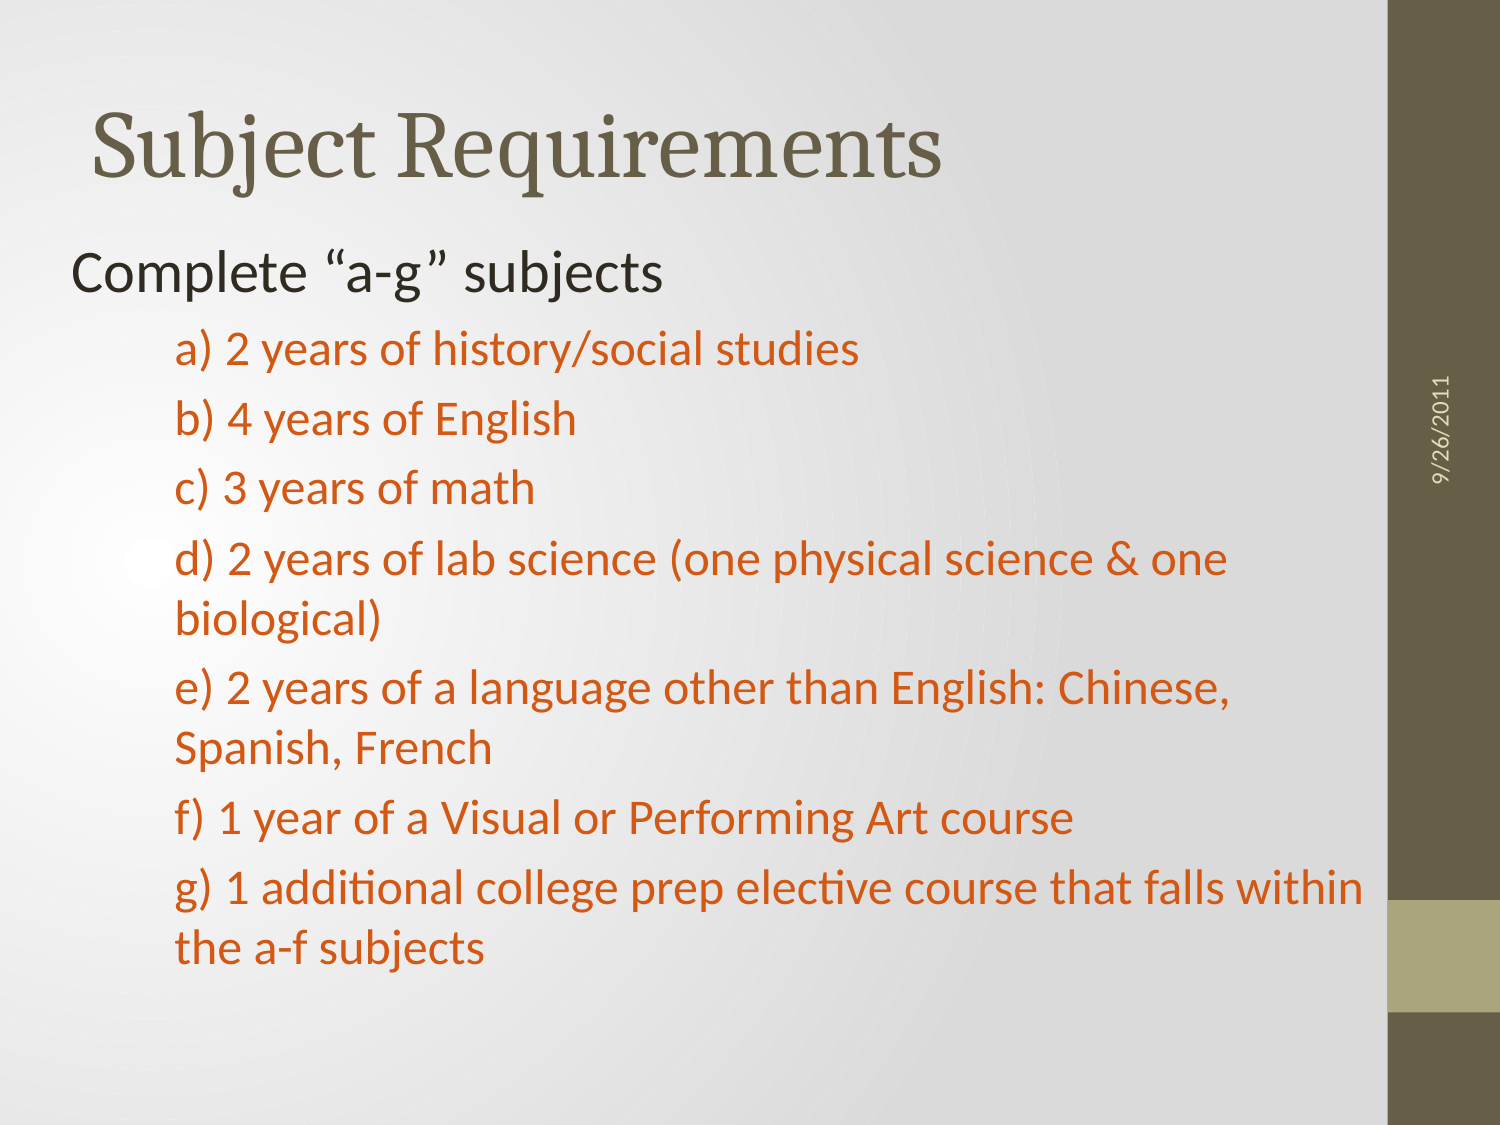

# Subject Requirements
Complete “a-g” subjects
	a) 2 years of history/social studies
	b) 4 years of English
	c) 3 years of math
	d) 2 years of lab science (one physical science & one biological)
	e) 2 years of a language other than English: Chinese, Spanish, French
	f) 1 year of a Visual or Performing Art course
	g) 1 additional college prep elective course that falls within the a-f subjects

9/26/2011